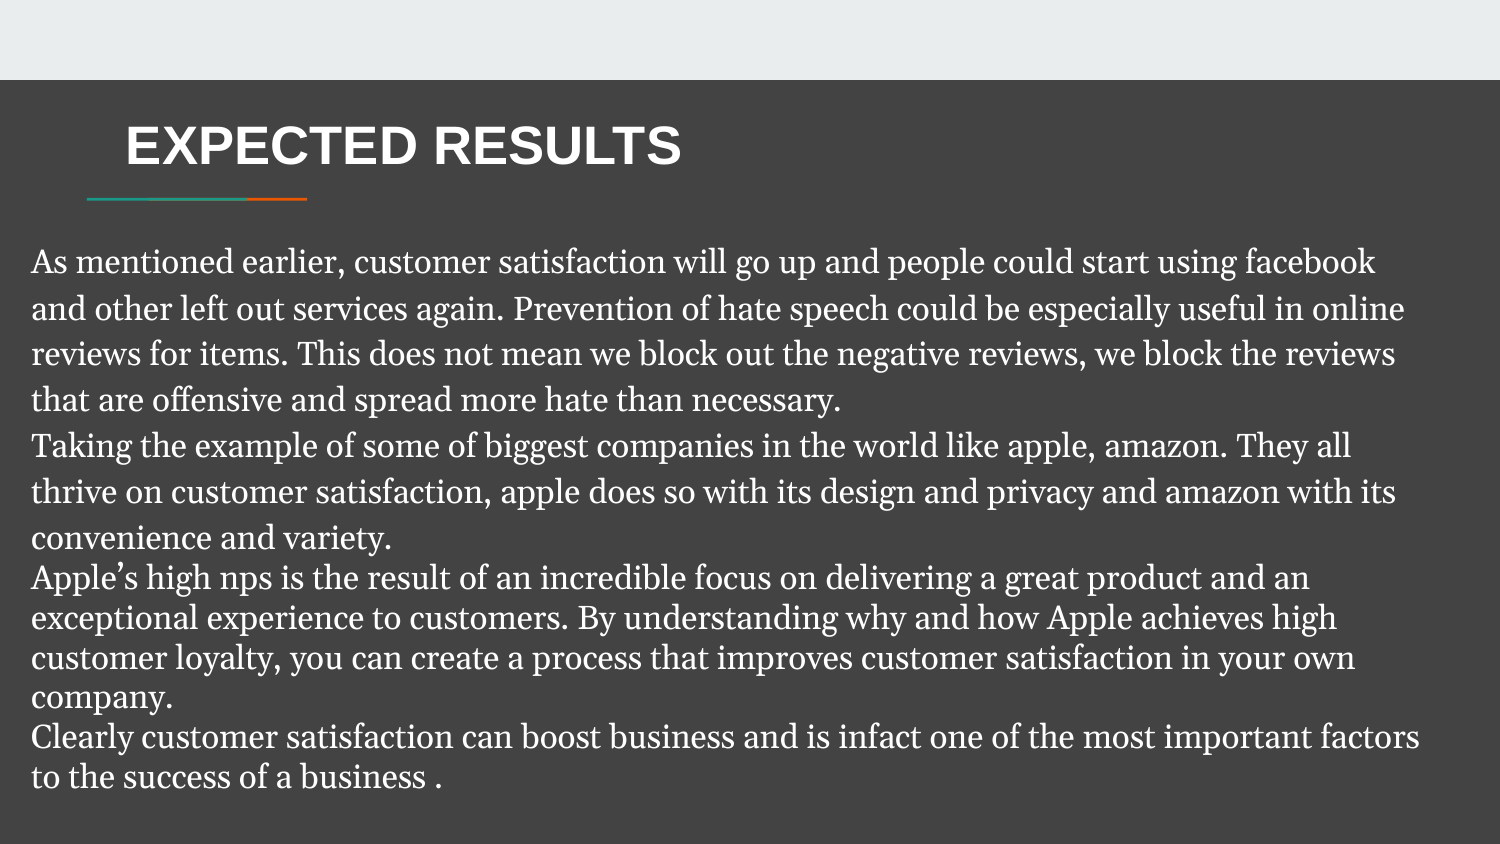

# EXPECTED RESULTS
As mentioned earlier, customer satisfaction will go up and people could start using facebook and other left out services again. Prevention of hate speech could be especially useful in online reviews for items. This does not mean we block out the negative reviews, we block the reviews that are offensive and spread more hate than necessary.
Taking the example of some of biggest companies in the world like apple, amazon. They all thrive on customer satisfaction, apple does so with its design and privacy and amazon with its convenience and variety.
Apple’s high nps is the result of an incredible focus on delivering a great product and an exceptional experience to customers. By understanding why and how Apple achieves high customer loyalty, you can create a process that improves customer satisfaction in your own company.
Clearly customer satisfaction can boost business and is infact one of the most important factors to the success of a business .